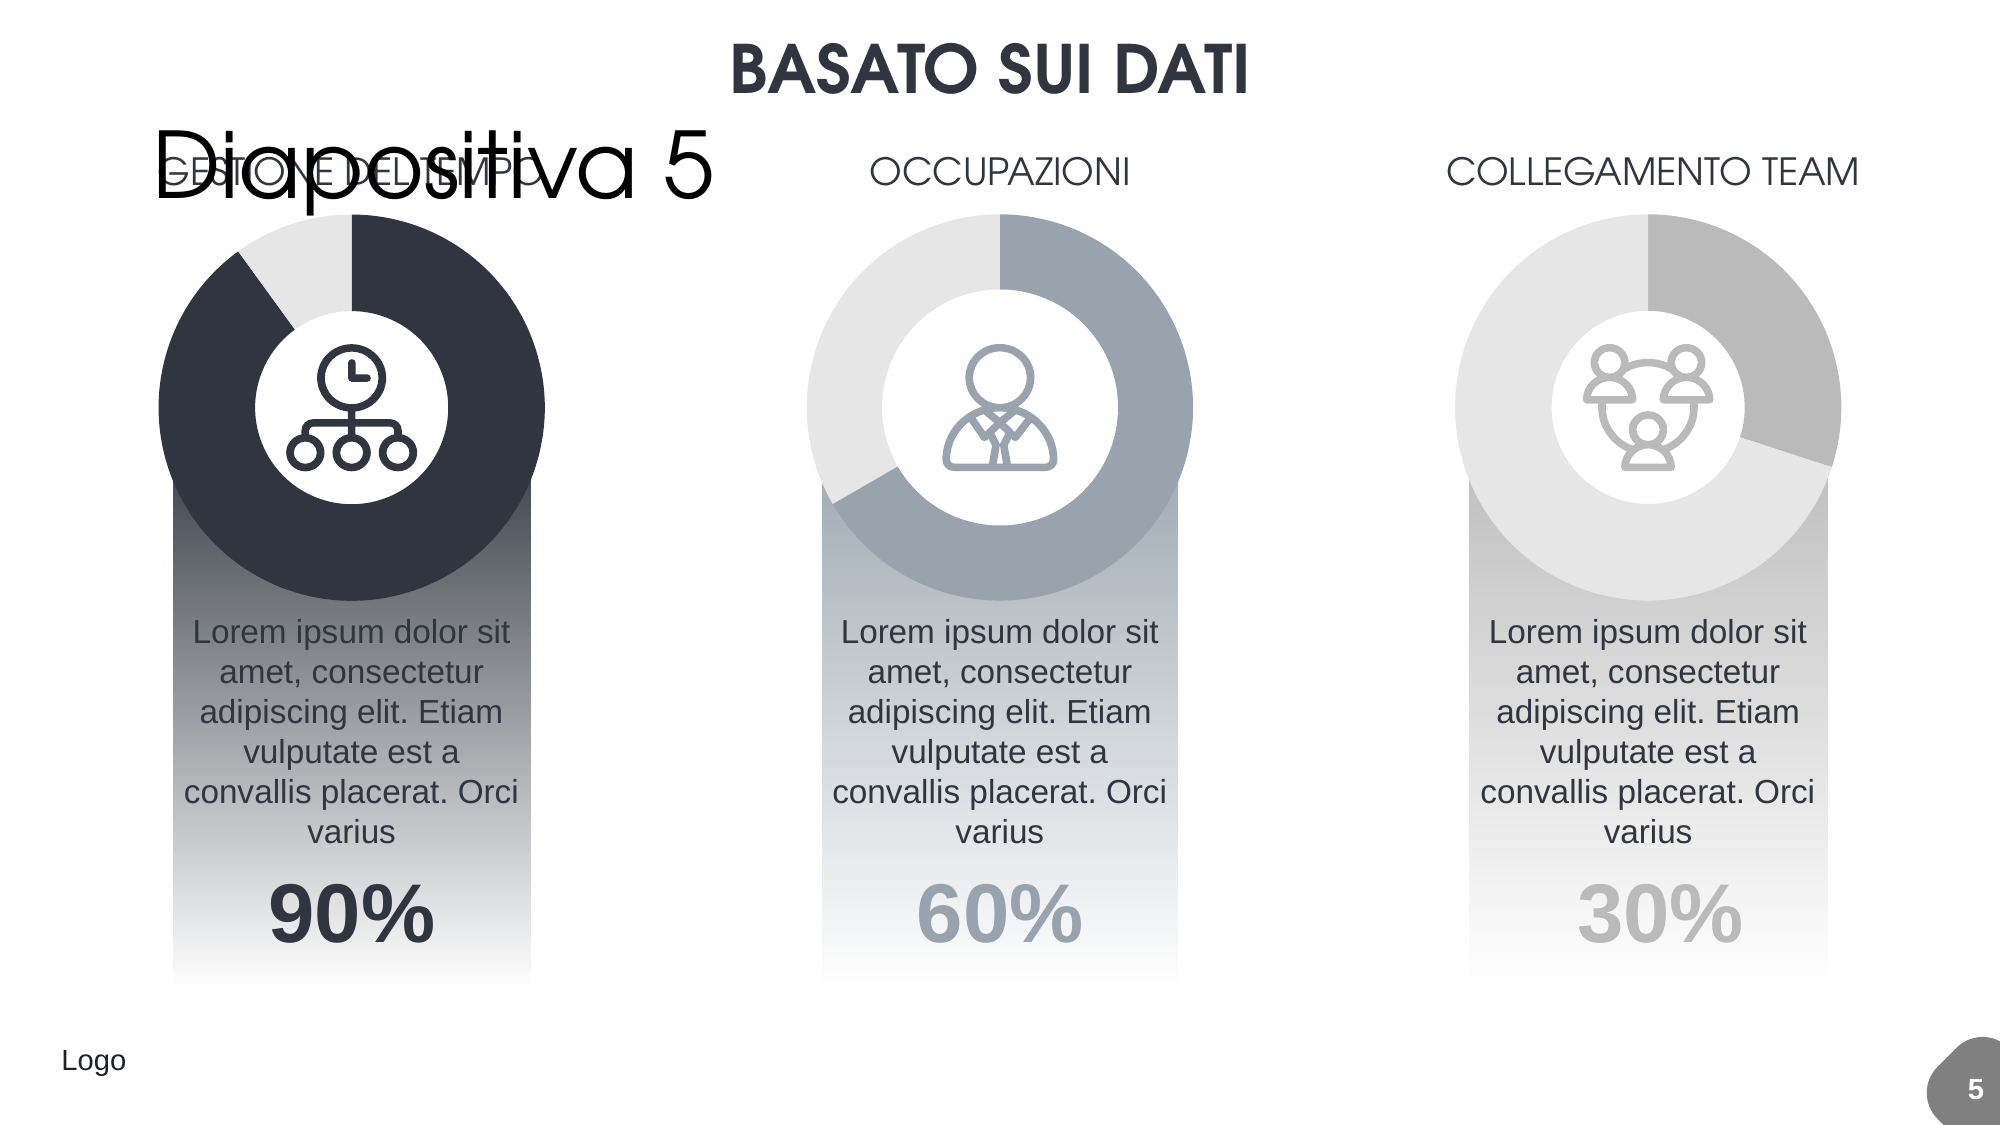

BASATO SUI DATI
# Diapositiva 5
GESTIONE DEL TEMPO
OCCUPAZIONI
 COLLEGAMENTO TEAM

### Chart

| Category | Vendite |
|---|---|
| 1° trim | 8.0 |
| 2° trim | 4.0 |

### Chart

| Category | Vendite |
|---|---|
| 1° trim | 3.0 |
| 2° trim | 7.0 |

### Chart

| Category | Vendite |
|---|---|
| 1° trim | 9.0 |
| 2° trim | 1.0 |

Lorem ipsum dolor sit amet, consectetur adipiscing elit. Etiam vulputate est a convallis placerat. Orci varius
Lorem ipsum dolor sit amet, consectetur adipiscing elit. Etiam vulputate est a convallis placerat. Orci varius
Lorem ipsum dolor sit amet, consectetur adipiscing elit. Etiam vulputate est a convallis placerat. Orci varius
60%
30%
90%

Logo
5